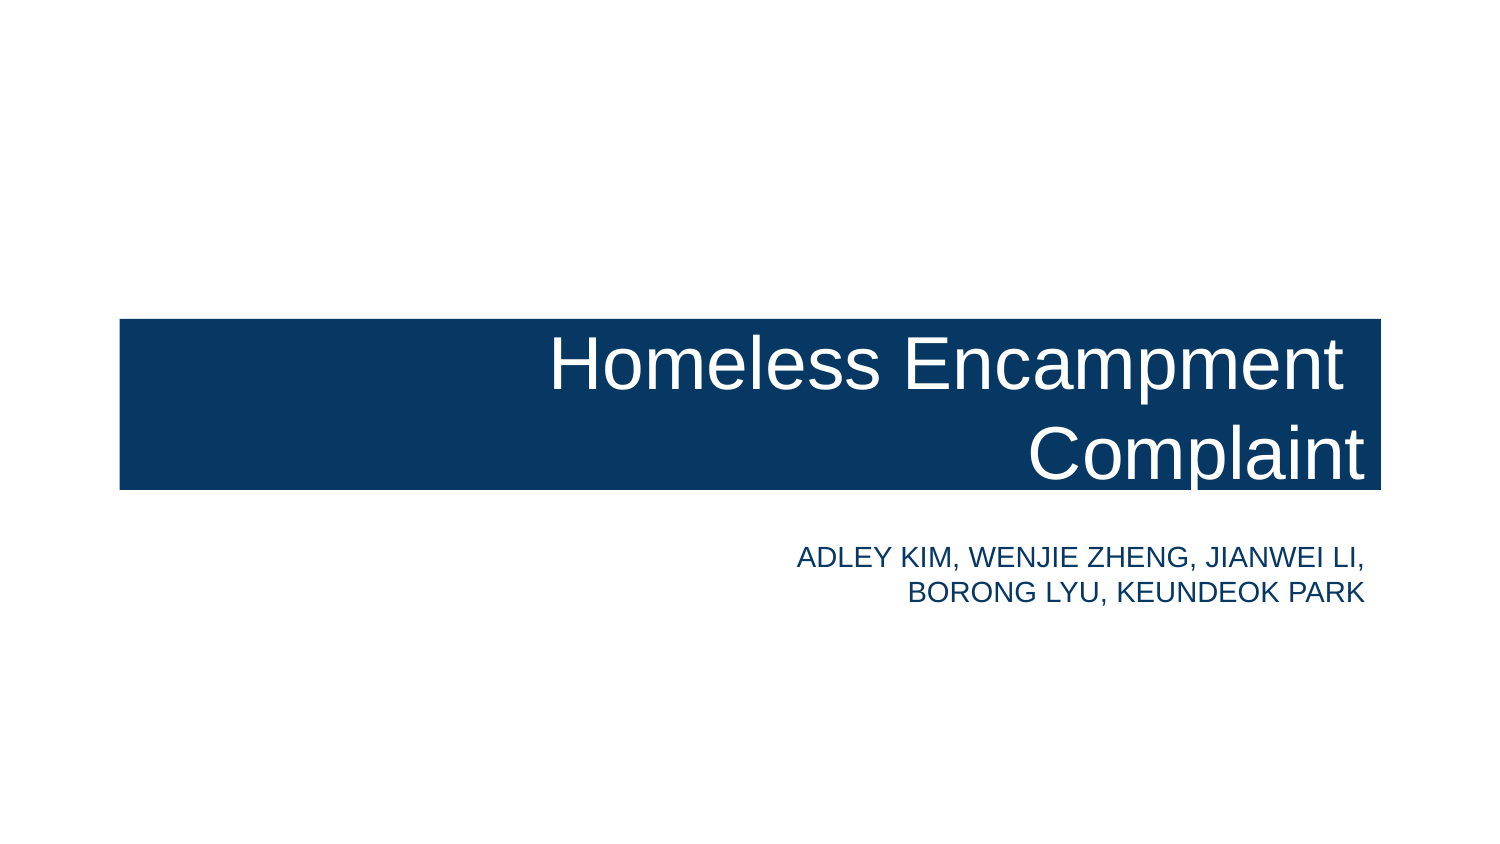

# Homeless Encampment
Complaint
ADLEY KIM, WENJIE ZHENG, JIANWEI LI, BORONG LYU, KEUNDEOK PARK